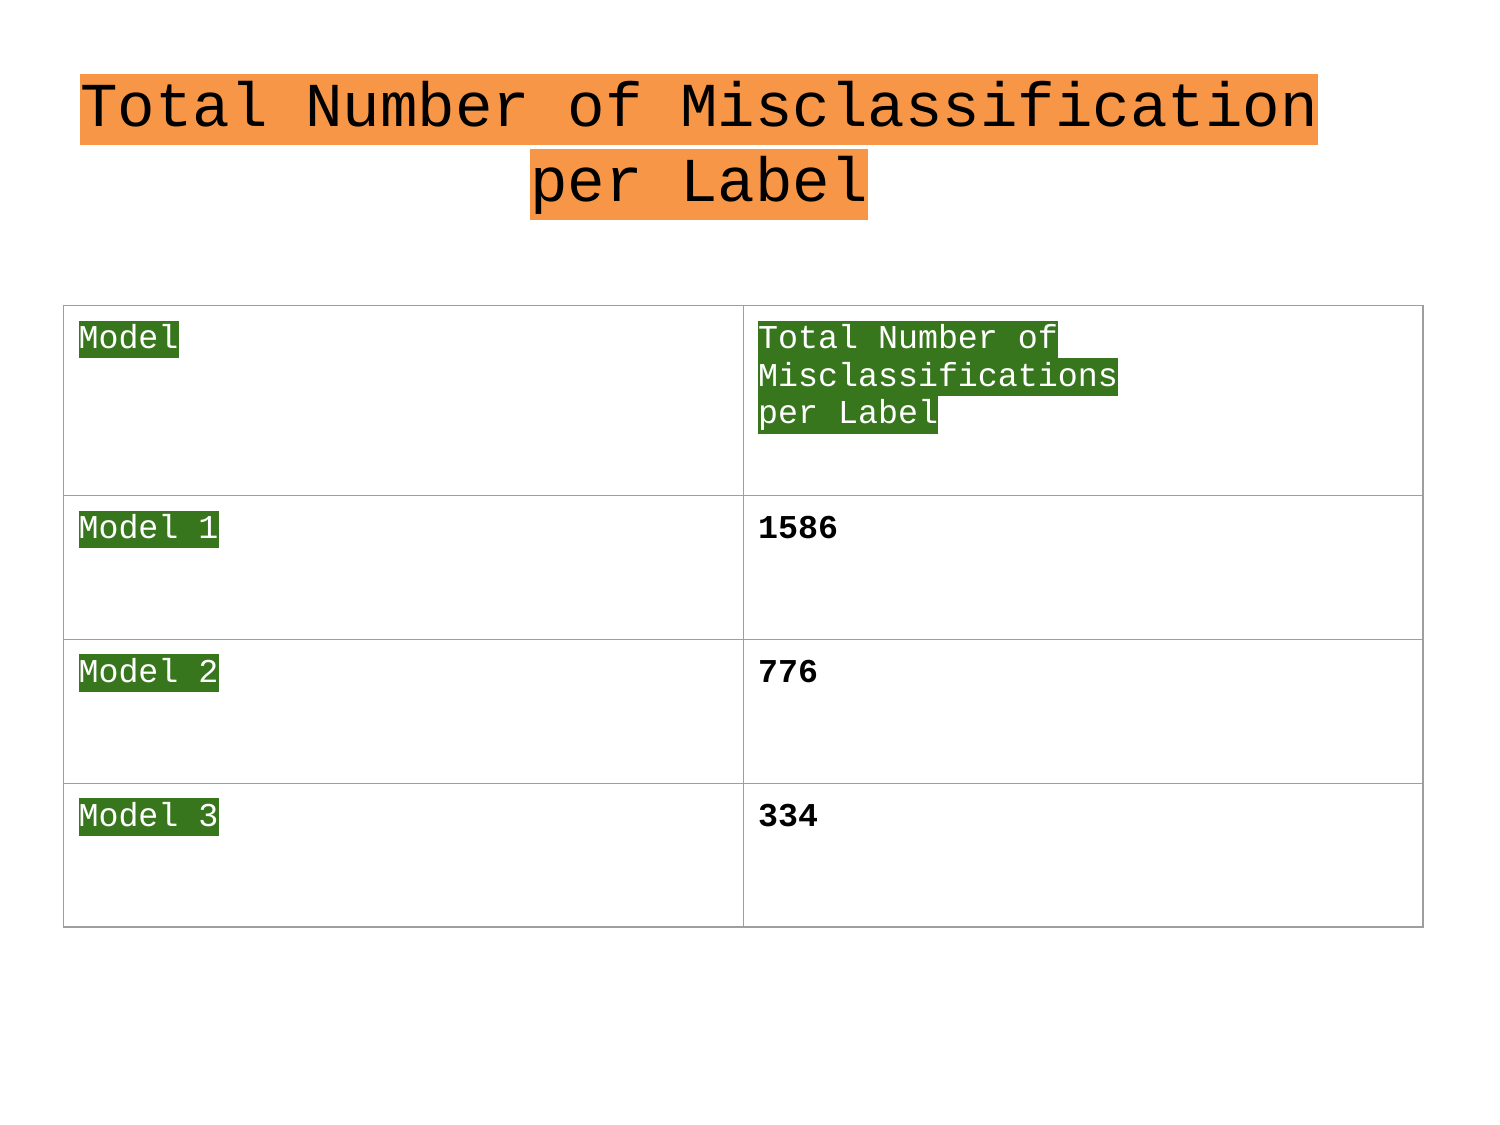

# Total Number of Misclassification
per Label
| Model | Total Number of Misclassifications per Label |
| --- | --- |
| Model 1 | 1586 |
| Model 2 | 776 |
| Model 3 | 334 |